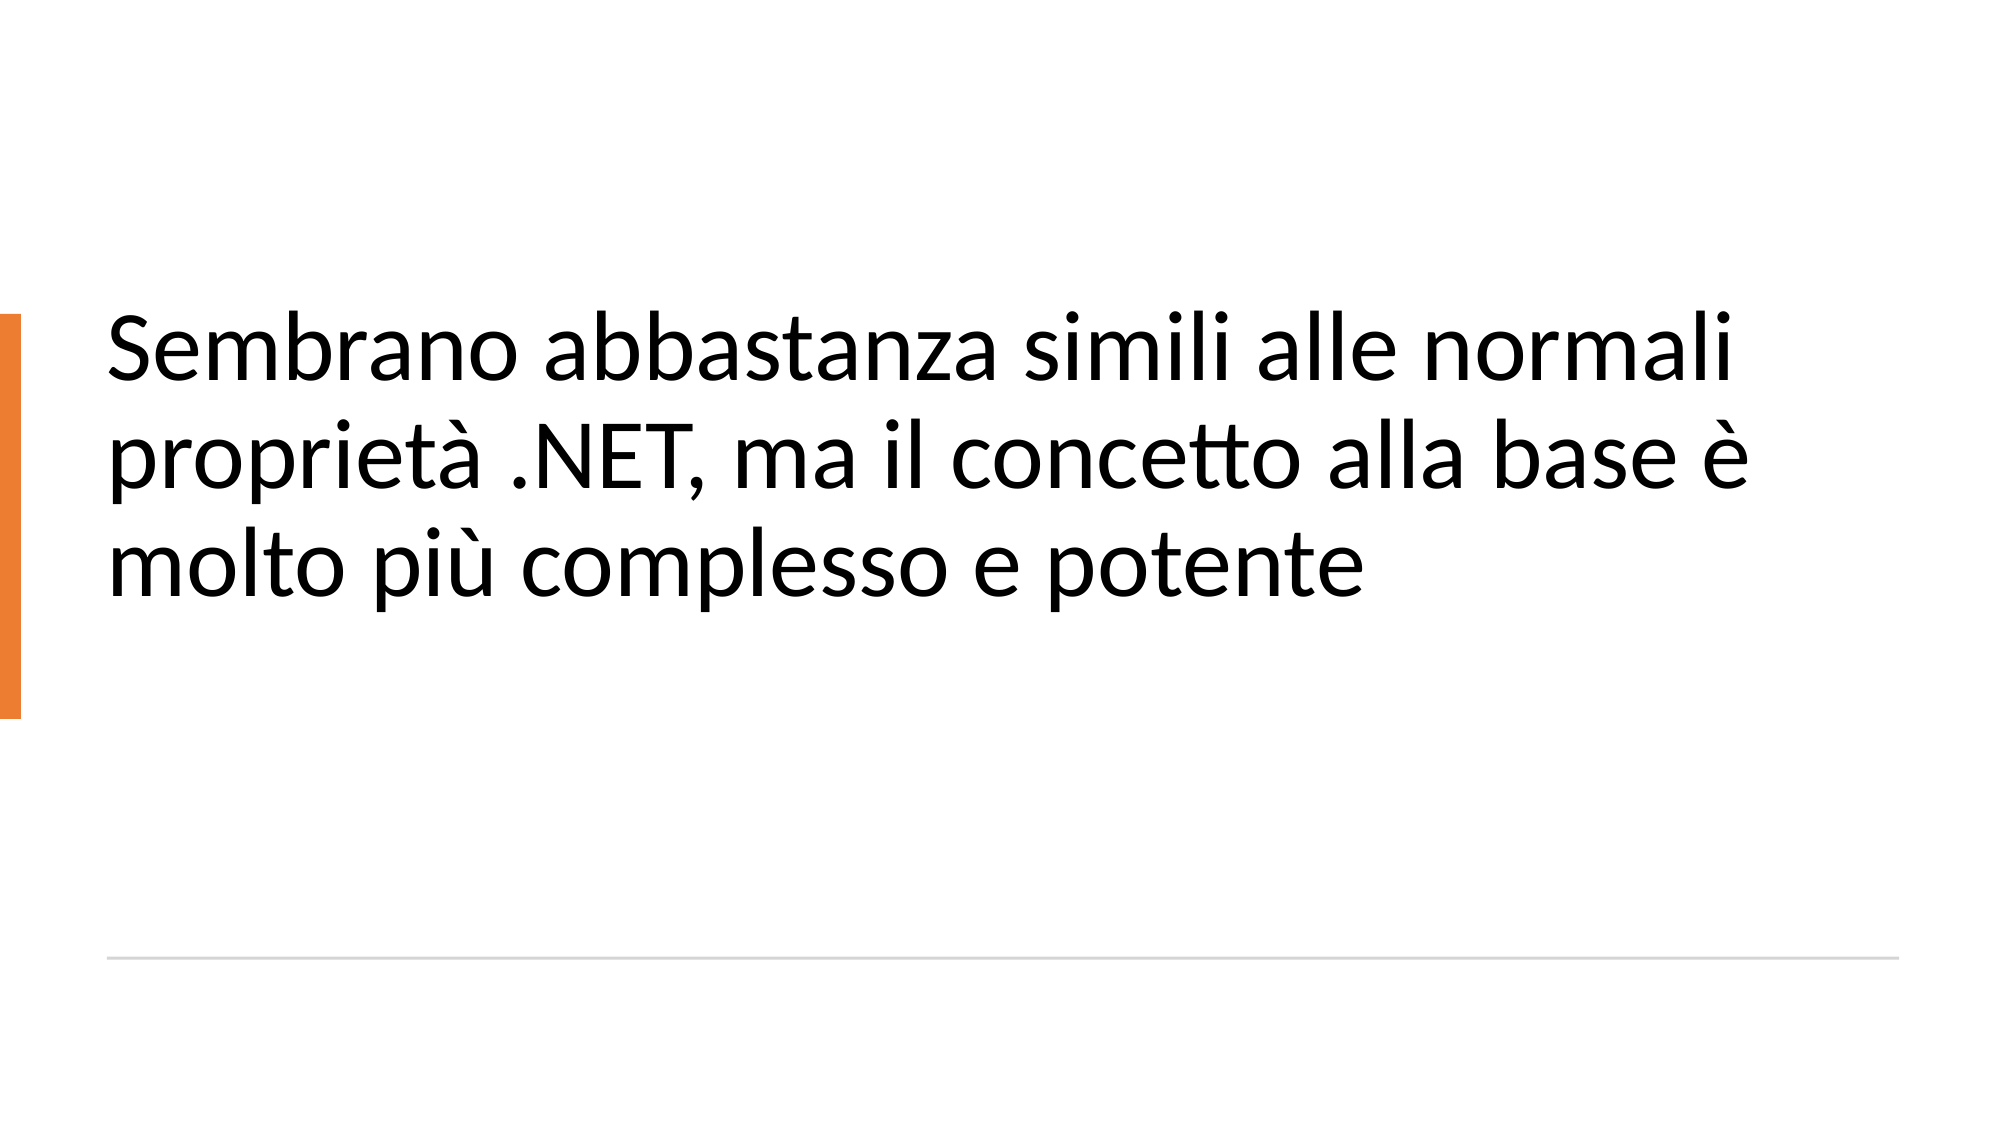

# Sembrano abbastanza simili alle normali proprietà .NET, ma il concetto alla base è molto più complesso e potente